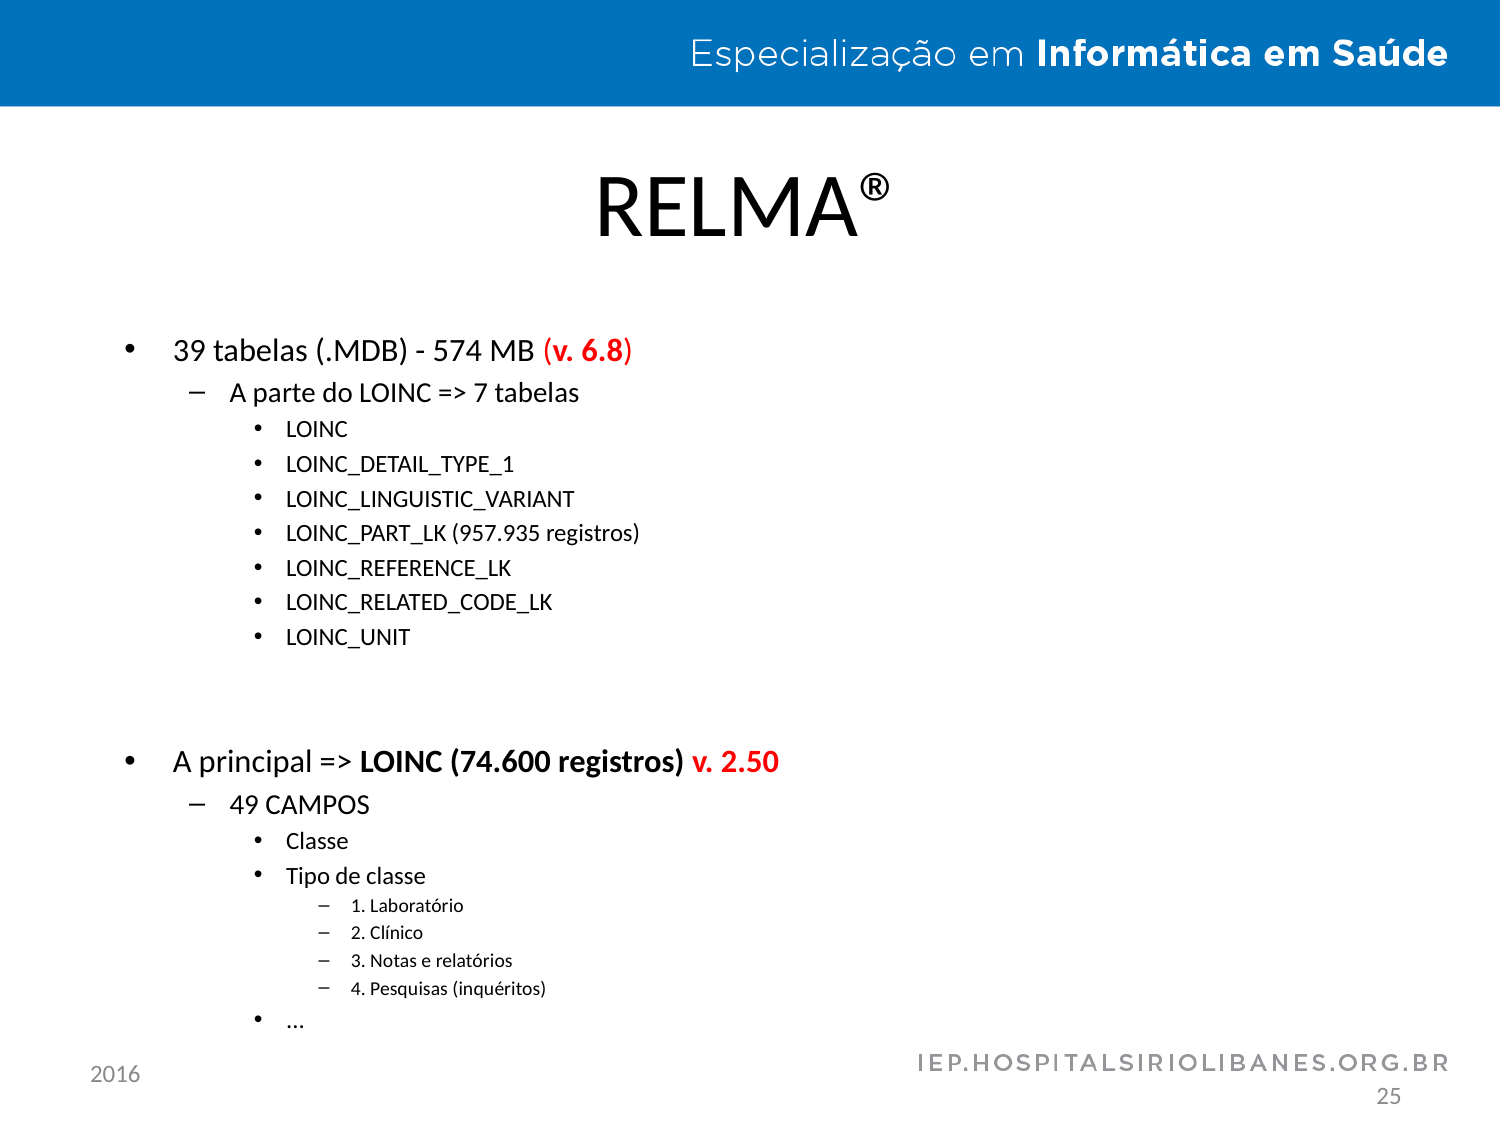

# RELMA®
39 tabelas (.MDB) - 574 MB (v. 6.8)
A parte do LOINC => 7 tabelas
LOINC
LOINC_DETAIL_TYPE_1
LOINC_LINGUISTIC_VARIANT
LOINC_PART_LK (957.935 registros)
LOINC_REFERENCE_LK
LOINC_RELATED_CODE_LK
LOINC_UNIT

A principal => LOINC (74.600 registros) v. 2.50
49 CAMPOS
Classe
Tipo de classe
1. Laboratório
2. Clínico
3. Notas e relatórios
4. Pesquisas (inquéritos)
...

2016
25